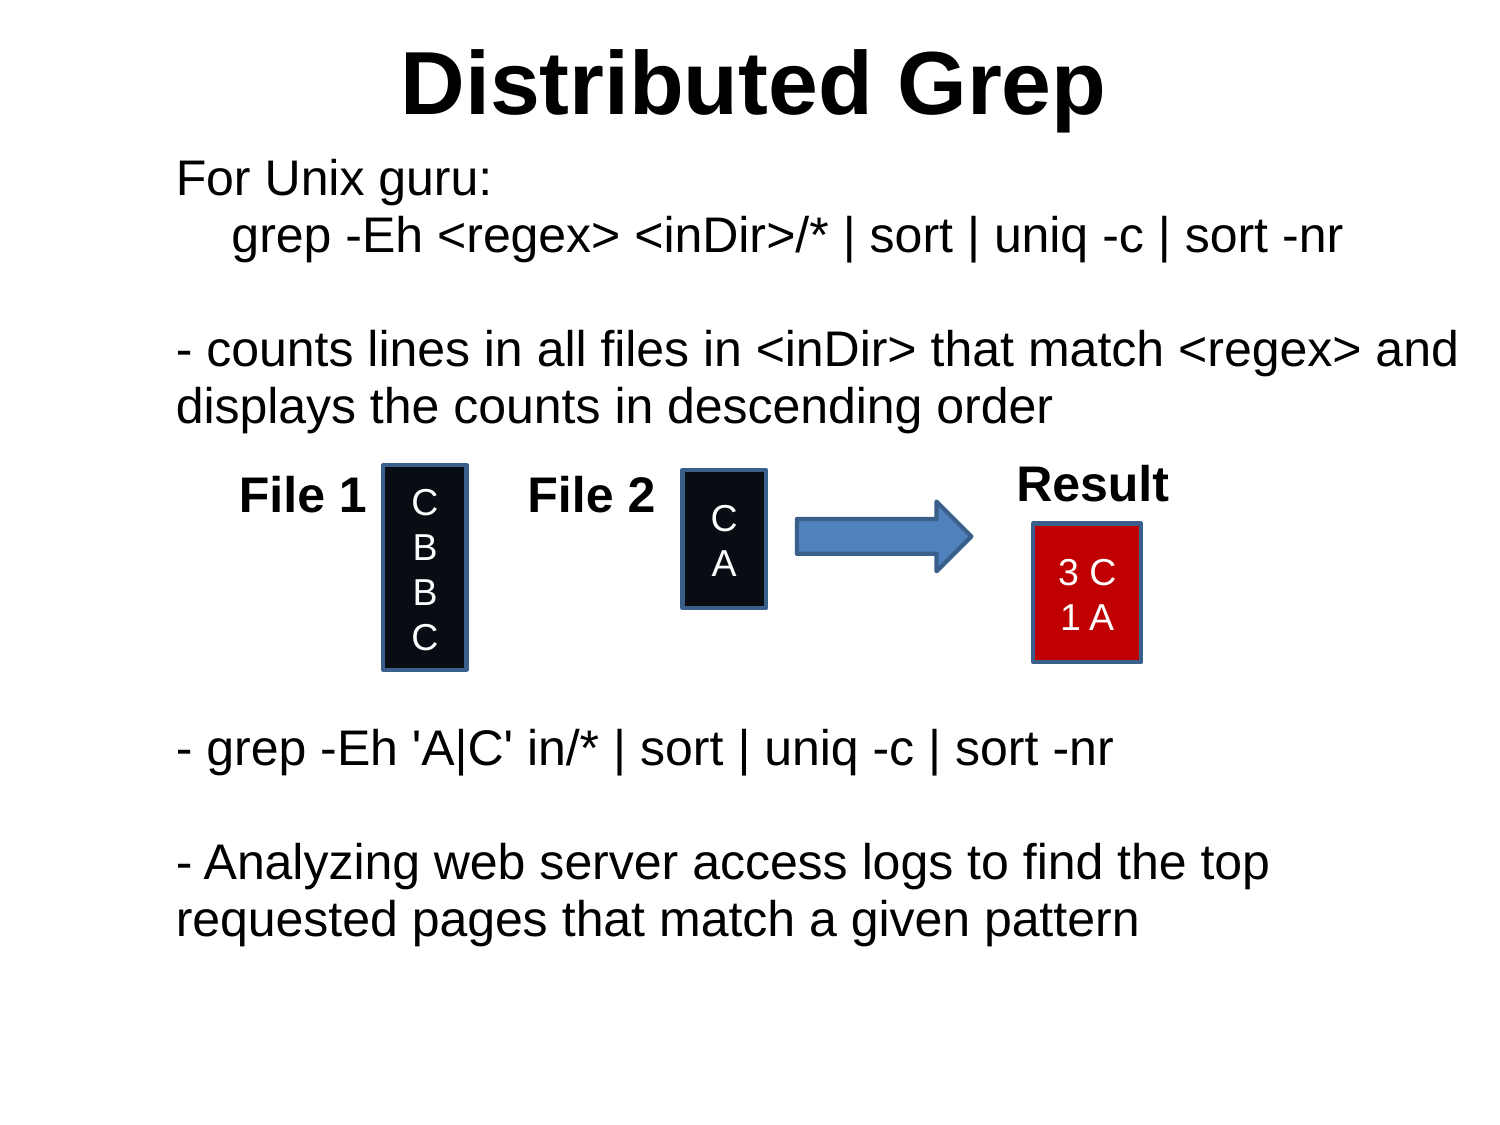

Distributed Grep
For Unix guru:
    grep -Eh <regex> <inDir>/* | sort | uniq -c | sort -nr
- counts lines in all files in <inDir> that match <regex> and displays the counts in descending order
	                          
	                         
- grep -Eh 'A|C' in/* | sort | uniq -c | sort -nr
- Analyzing web server access logs to find the top requested pages that match a given pattern
Result
File 1
File 2
C
B
B
C
C
A

3 C
1 A